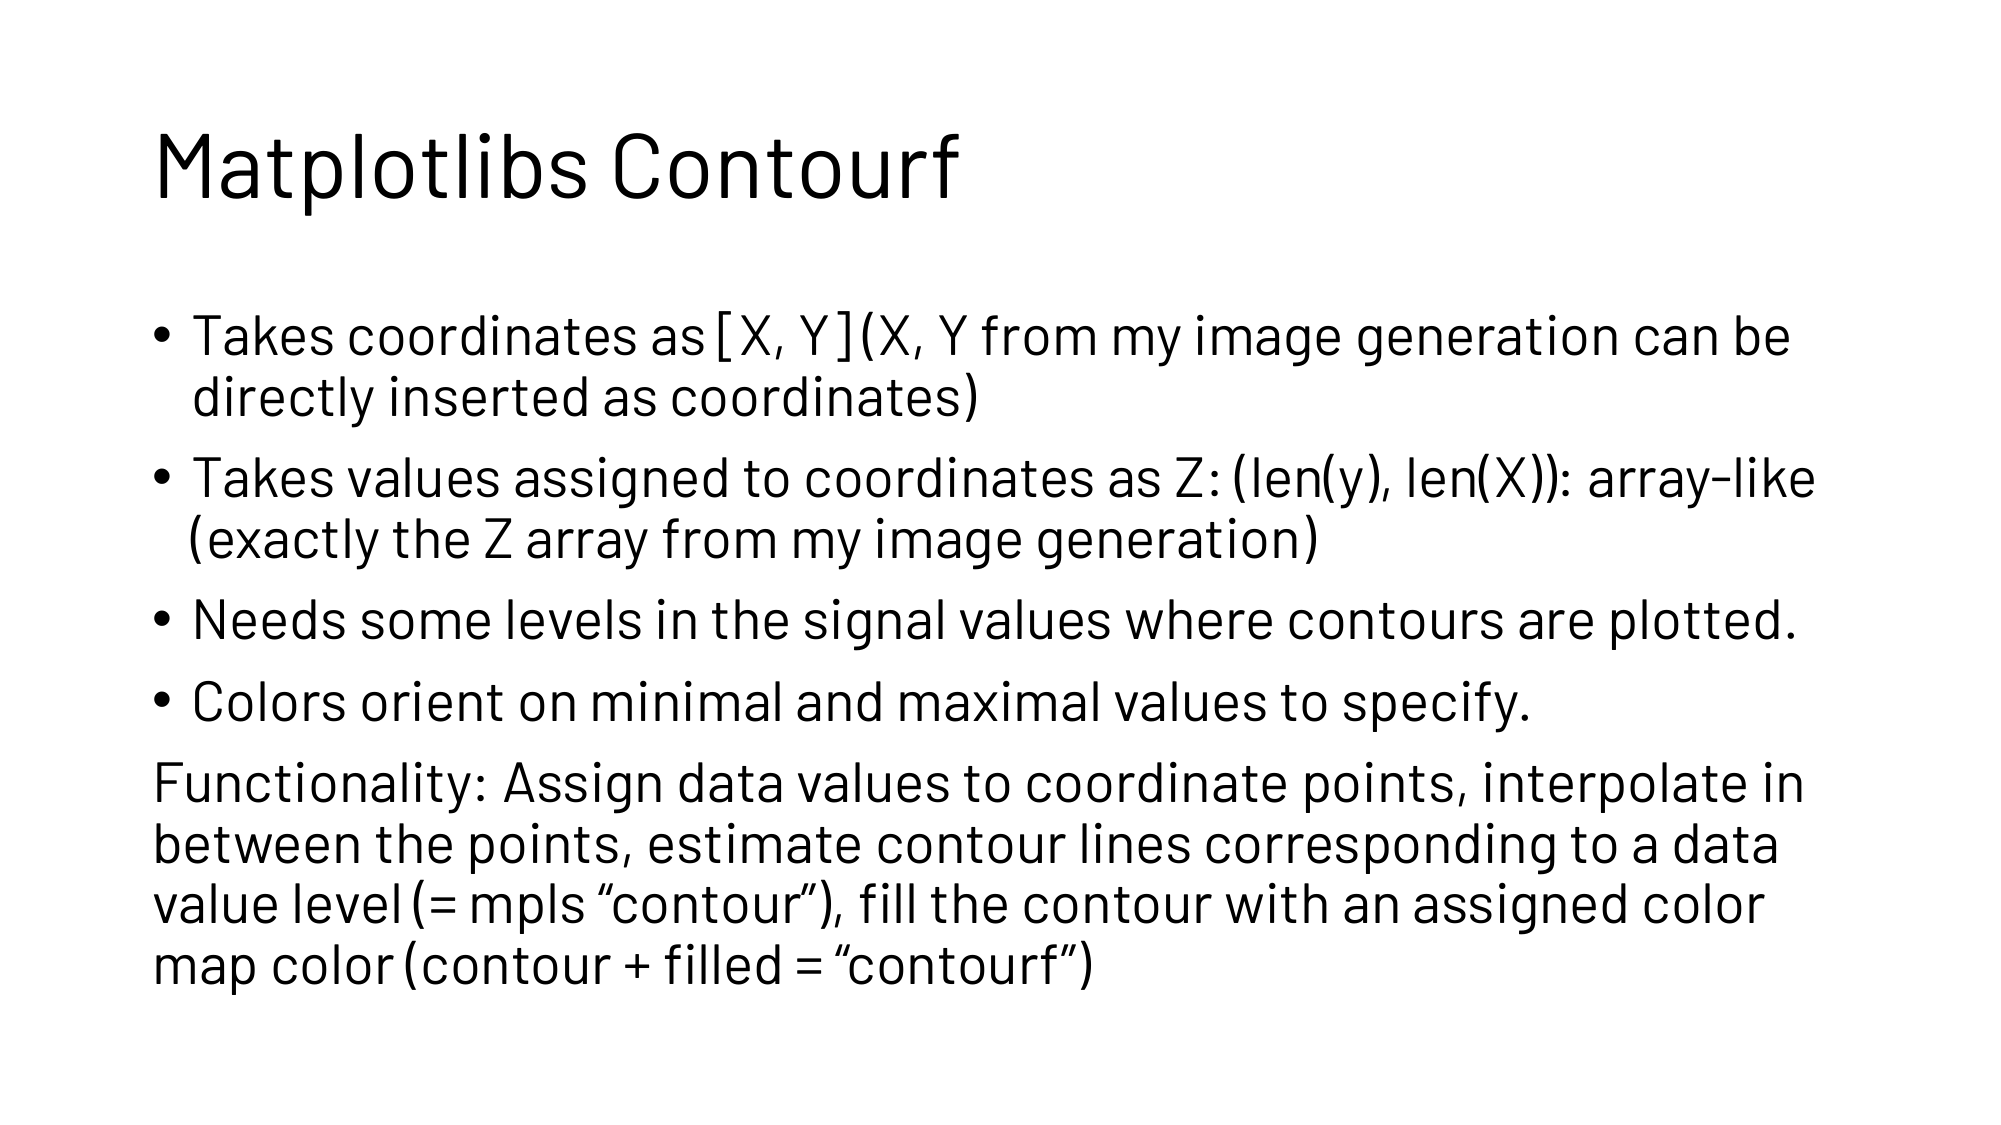

# Matplotlibs Contourf
Takes coordinates as [X, Y] (X, Y from my image generation can be directly inserted as coordinates)
Takes values assigned to coordinates as Z: (len(y), len(X)): array-like (exactly the Z array from my image generation)
Needs some levels in the signal values where contours are plotted.
Colors orient on minimal and maximal values to specify.
Functionality: Assign data values to coordinate points, interpolate in between the points, estimate contour lines corresponding to a data value level (= mpls “contour”), fill the contour with an assigned color map color (contour + filled = “contourf”)